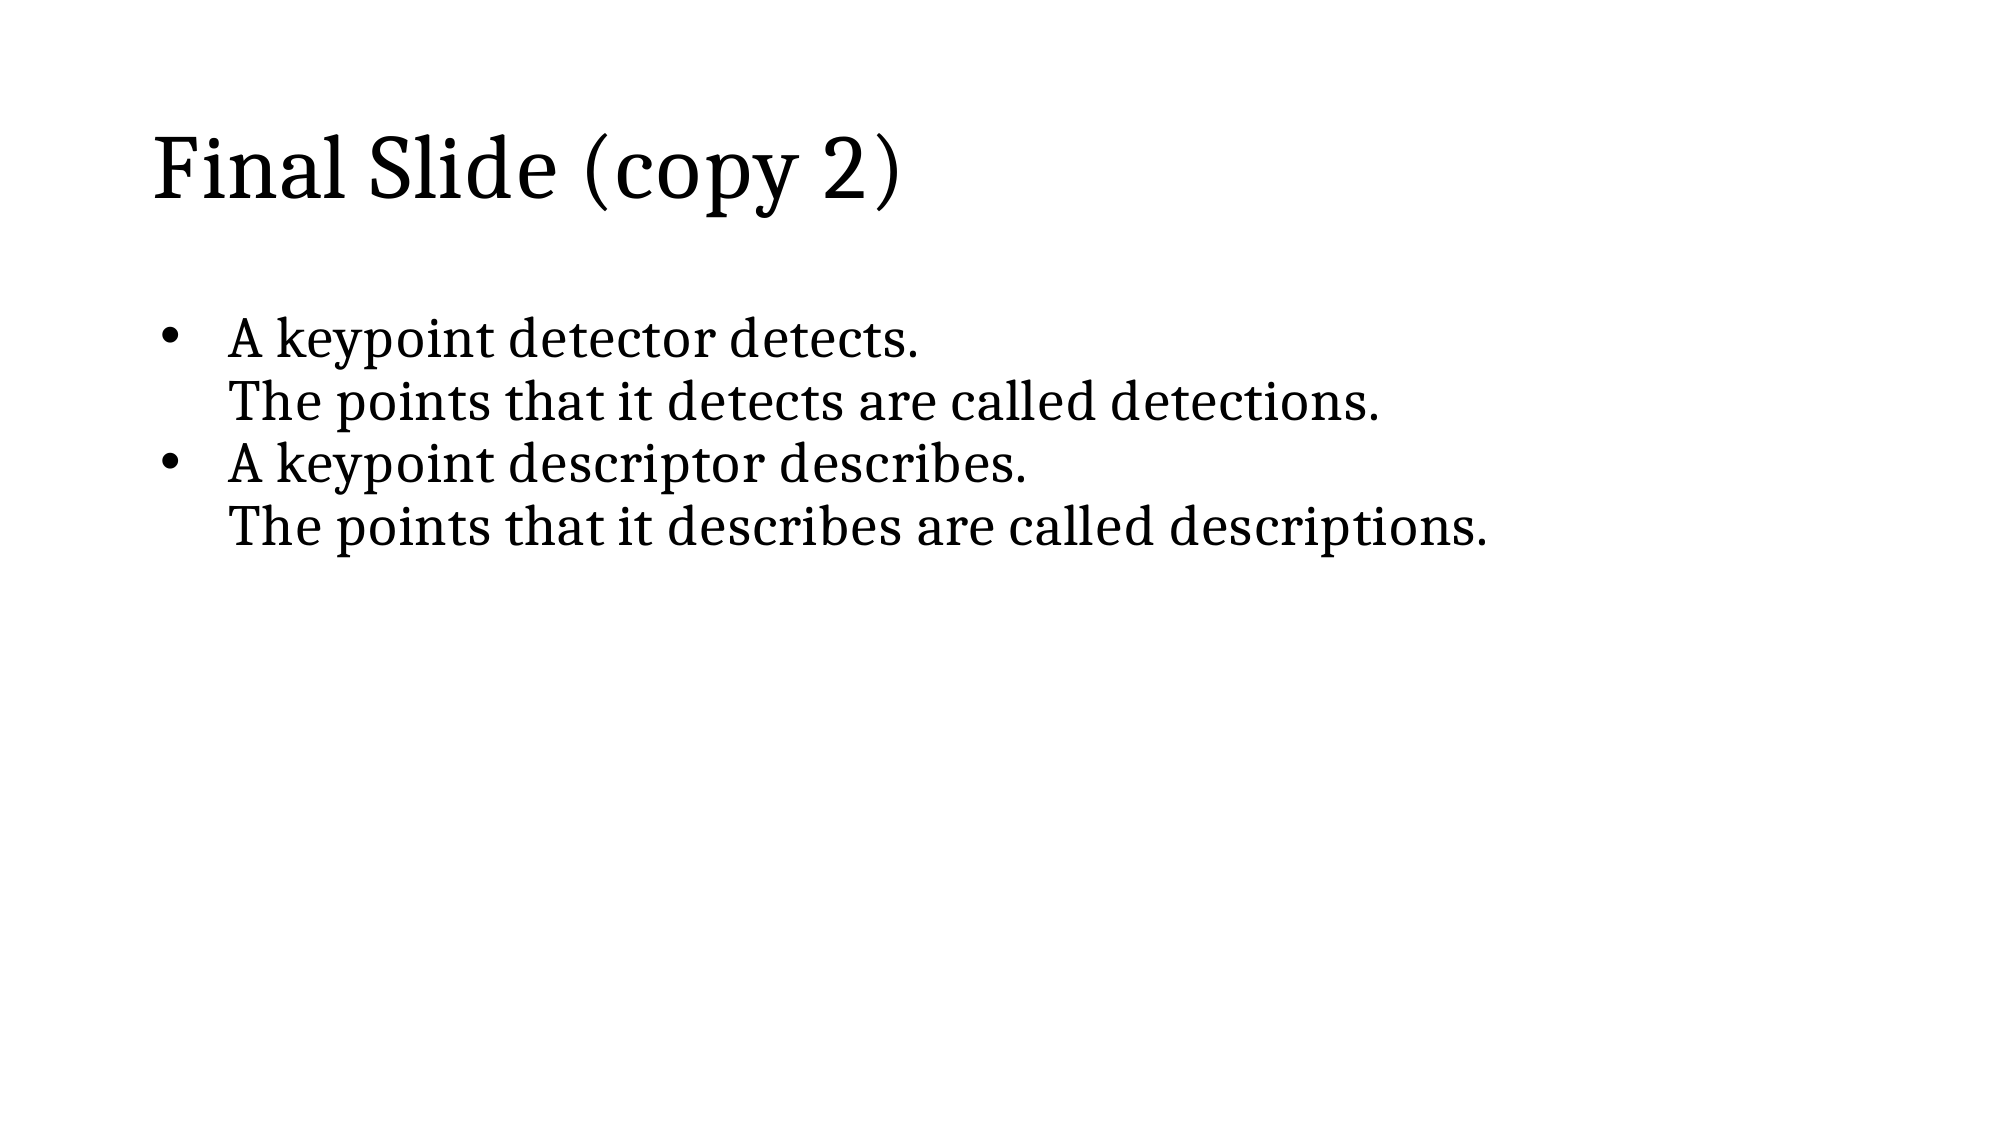

# Final Slide (copy 2)
A keypoint detector detects.
The points that it detects are called detections.
A keypoint descriptor describes.
The points that it describes are called descriptions.